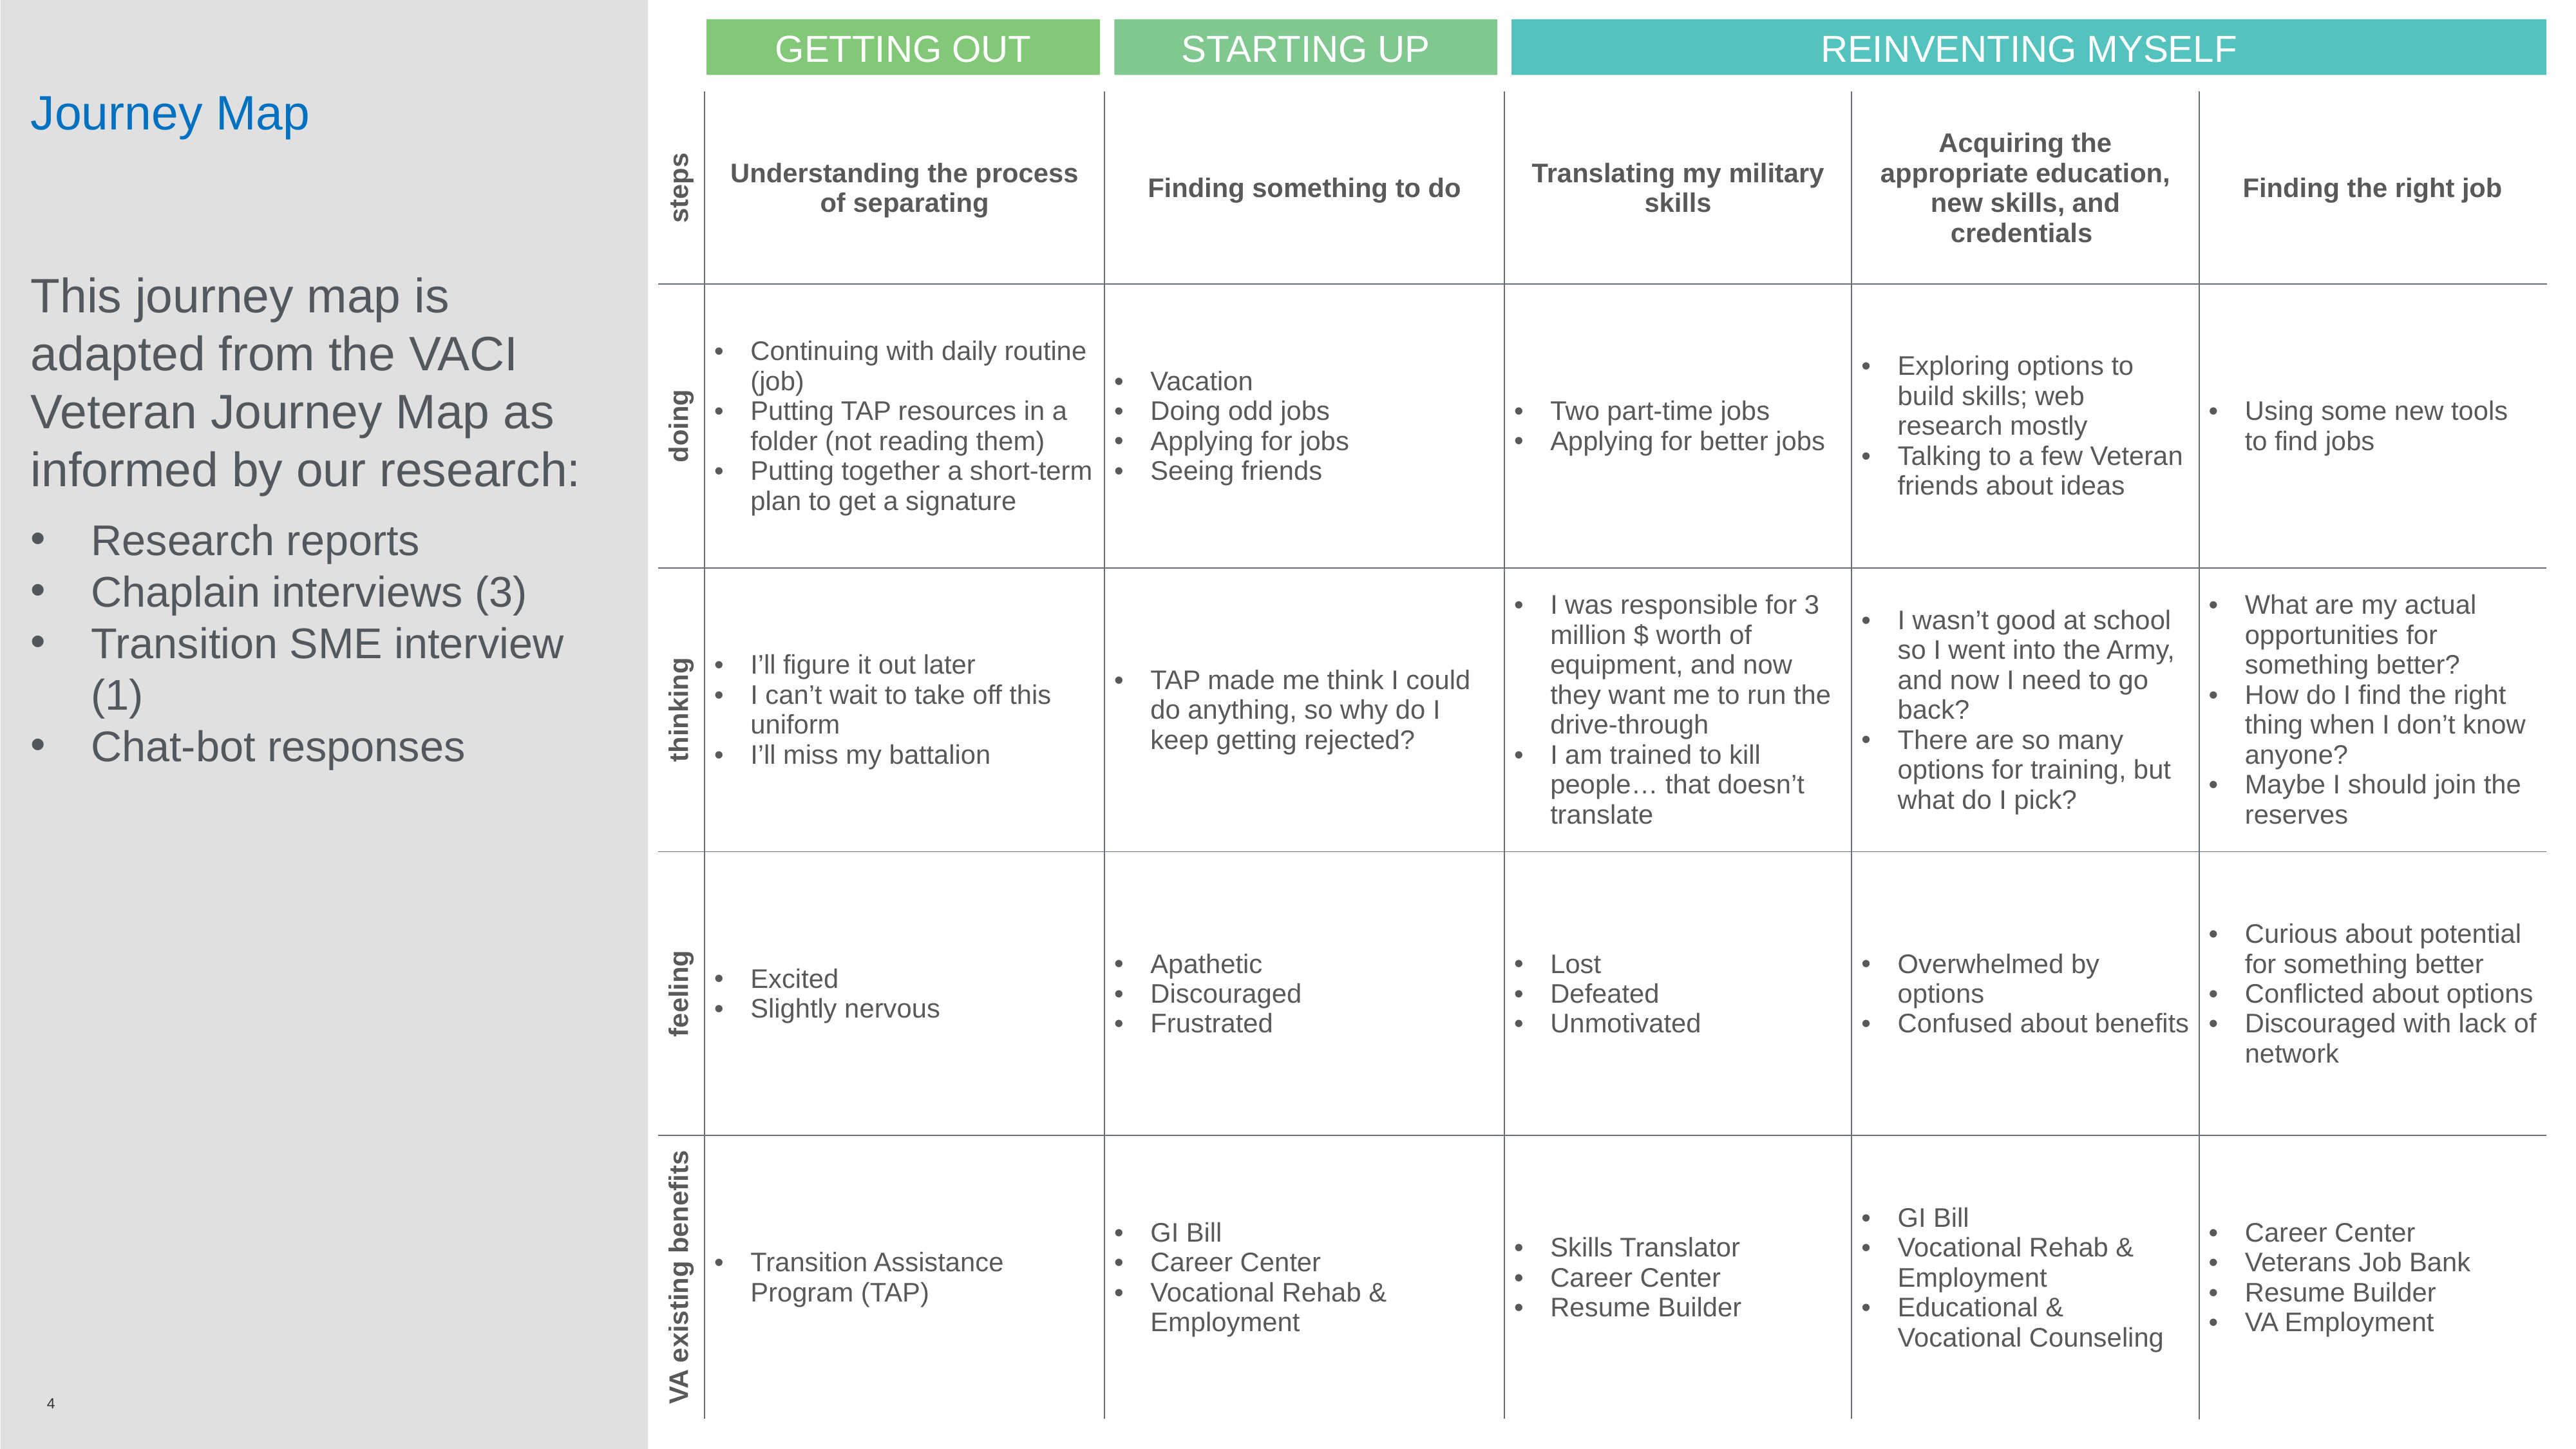

GETTING OUT
REINVENTING MYSELF
STARTING UP
Journey Map

This journey map is adapted from the VACI Veteran Journey Map as informed by our research:
Research reports
Chaplain interviews (3)
Transition SME interview (1)
Chat-bot responses
| steps | Understanding the process of separating | Finding something to do | Translating my military skills | Acquiring the appropriate education, new skills, and credentials | Finding the right job |
| --- | --- | --- | --- | --- | --- |
| doing | Continuing with daily routine (job) Putting TAP resources in a folder (not reading them) Putting together a short-term plan to get a signature | Vacation Doing odd jobs Applying for jobs Seeing friends | Two part-time jobs Applying for better jobs | Exploring options to build skills; web research mostly Talking to a few Veteran friends about ideas | Using some new tools to find jobs |
| thinking | I’ll figure it out later I can’t wait to take off this uniform I’ll miss my battalion | TAP made me think I could do anything, so why do I keep getting rejected? | I was responsible for 3 million $ worth of equipment, and now they want me to run the drive-through I am trained to kill people… that doesn’t translate | I wasn’t good at school so I went into the Army, and now I need to go back? There are so many options for training, but what do I pick? | What are my actual opportunities for something better? How do I find the right thing when I don’t know anyone? Maybe I should join the reserves |
| feeling | Excited Slightly nervous | Apathetic Discouraged Frustrated | Lost Defeated Unmotivated | Overwhelmed by options Confused about benefits | Curious about potential for something better Conflicted about options Discouraged with lack of network |
| VA existing benefits | Transition Assistance Program (TAP) | GI Bill Career Center Vocational Rehab & Employment | Skills Translator Career Center Resume Builder | GI Bill Vocational Rehab & Employment Educational & Vocational Counseling | Career Center Veterans Job Bank Resume Builder VA Employment |
4